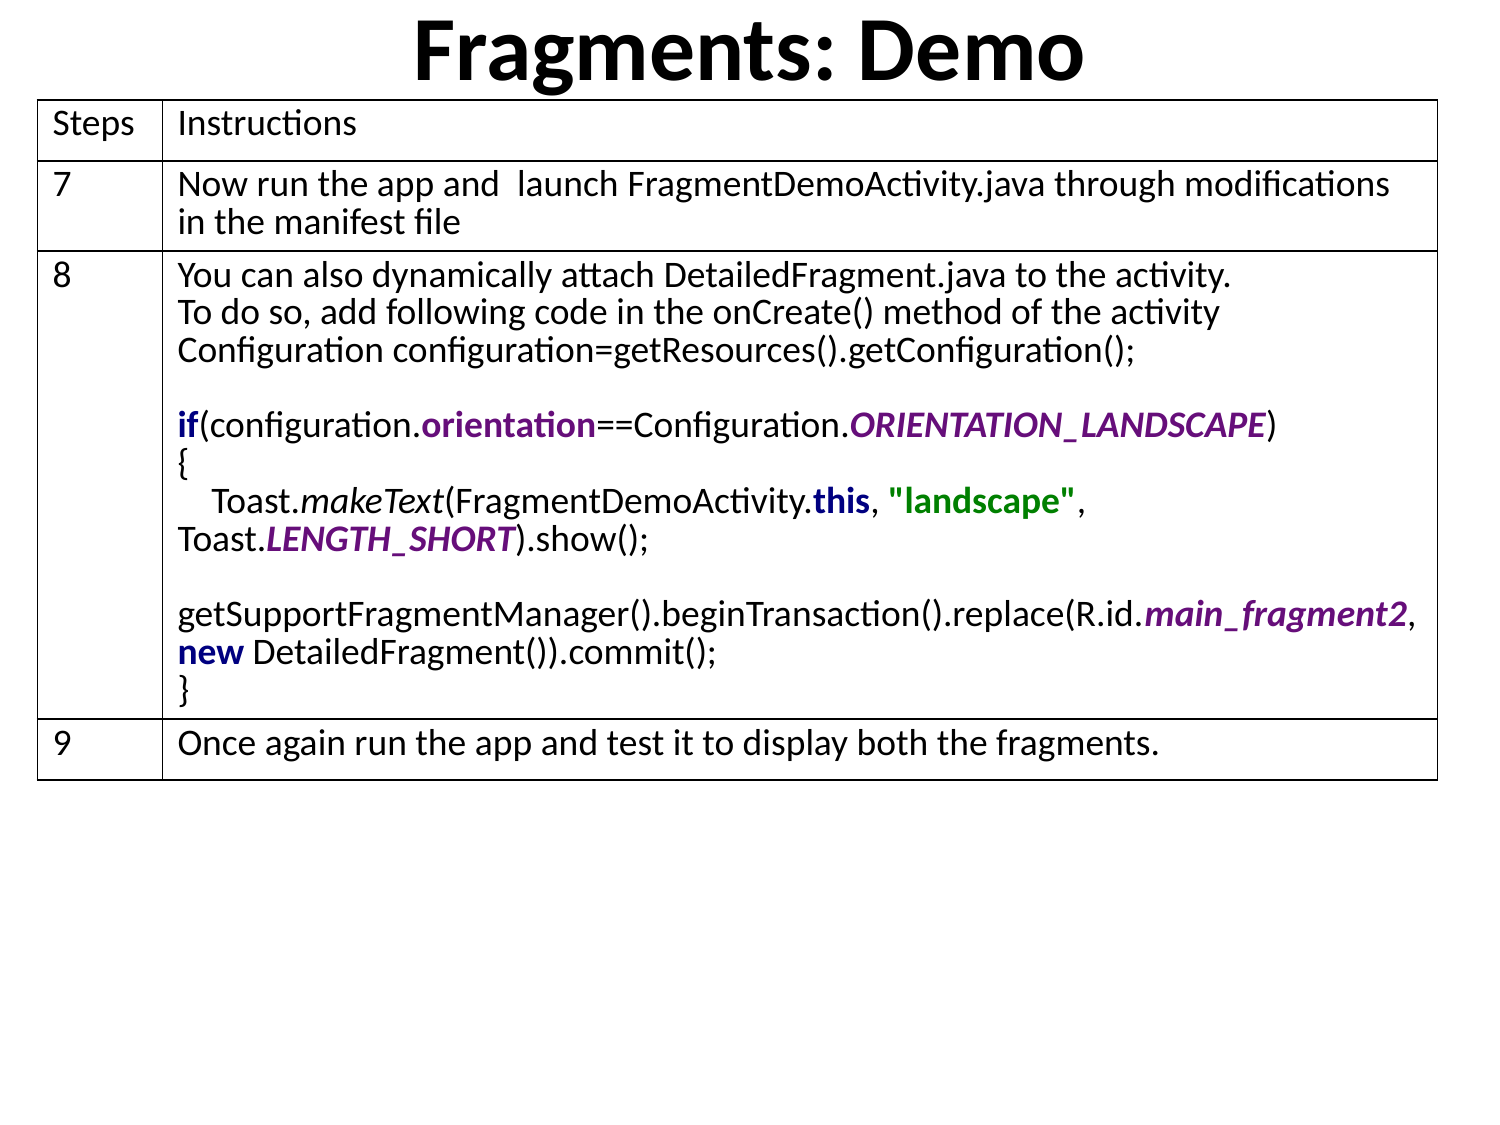

# Fragments: Demo
| Steps | Instructions |
| --- | --- |
| 7 | Now run the app and launch FragmentDemoActivity.java through modifications in the manifest file |
| 8 | You can also dynamically attach DetailedFragment.java to the activity. To do so, add following code in the onCreate() method of the activity Configuration configuration=getResources().getConfiguration(); if(configuration.orientation==Configuration.ORIENTATION\_LANDSCAPE) { Toast.makeText(FragmentDemoActivity.this, "landscape", Toast.LENGTH\_SHORT).show(); getSupportFragmentManager().beginTransaction().replace(R.id.main\_fragment2, new DetailedFragment()).commit(); } |
| 9 | Once again run the app and test it to display both the fragments. |